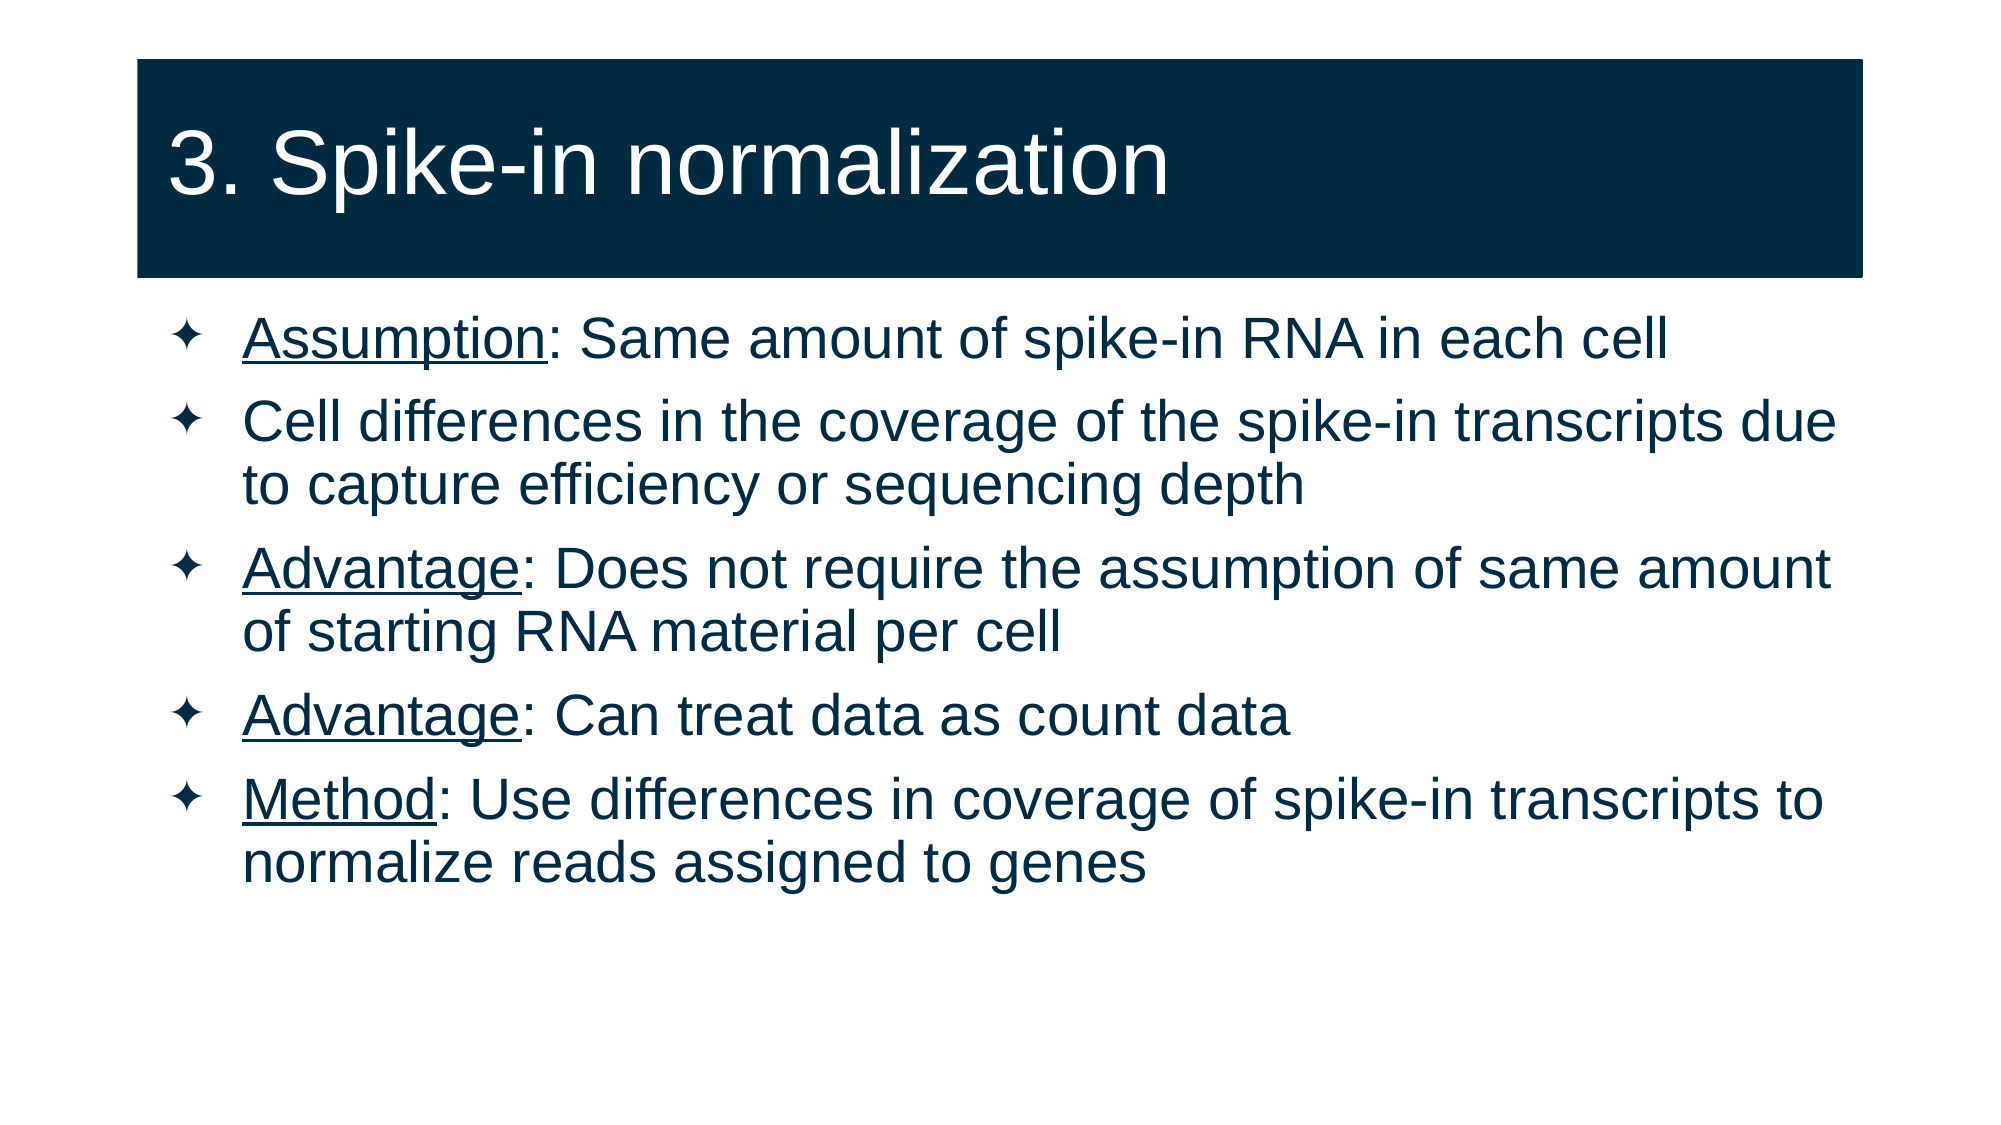

# 3. Spike-in normalization
Assumption: Same amount of spike-in RNA in each cell
Cell differences in the coverage of the spike-in transcripts due to capture efficiency or sequencing depth
Advantage: Does not require the assumption of same amount of starting RNA material per cell
Advantage: Can treat data as count data
Method: Use differences in coverage of spike-in transcripts to normalize reads assigned to genes